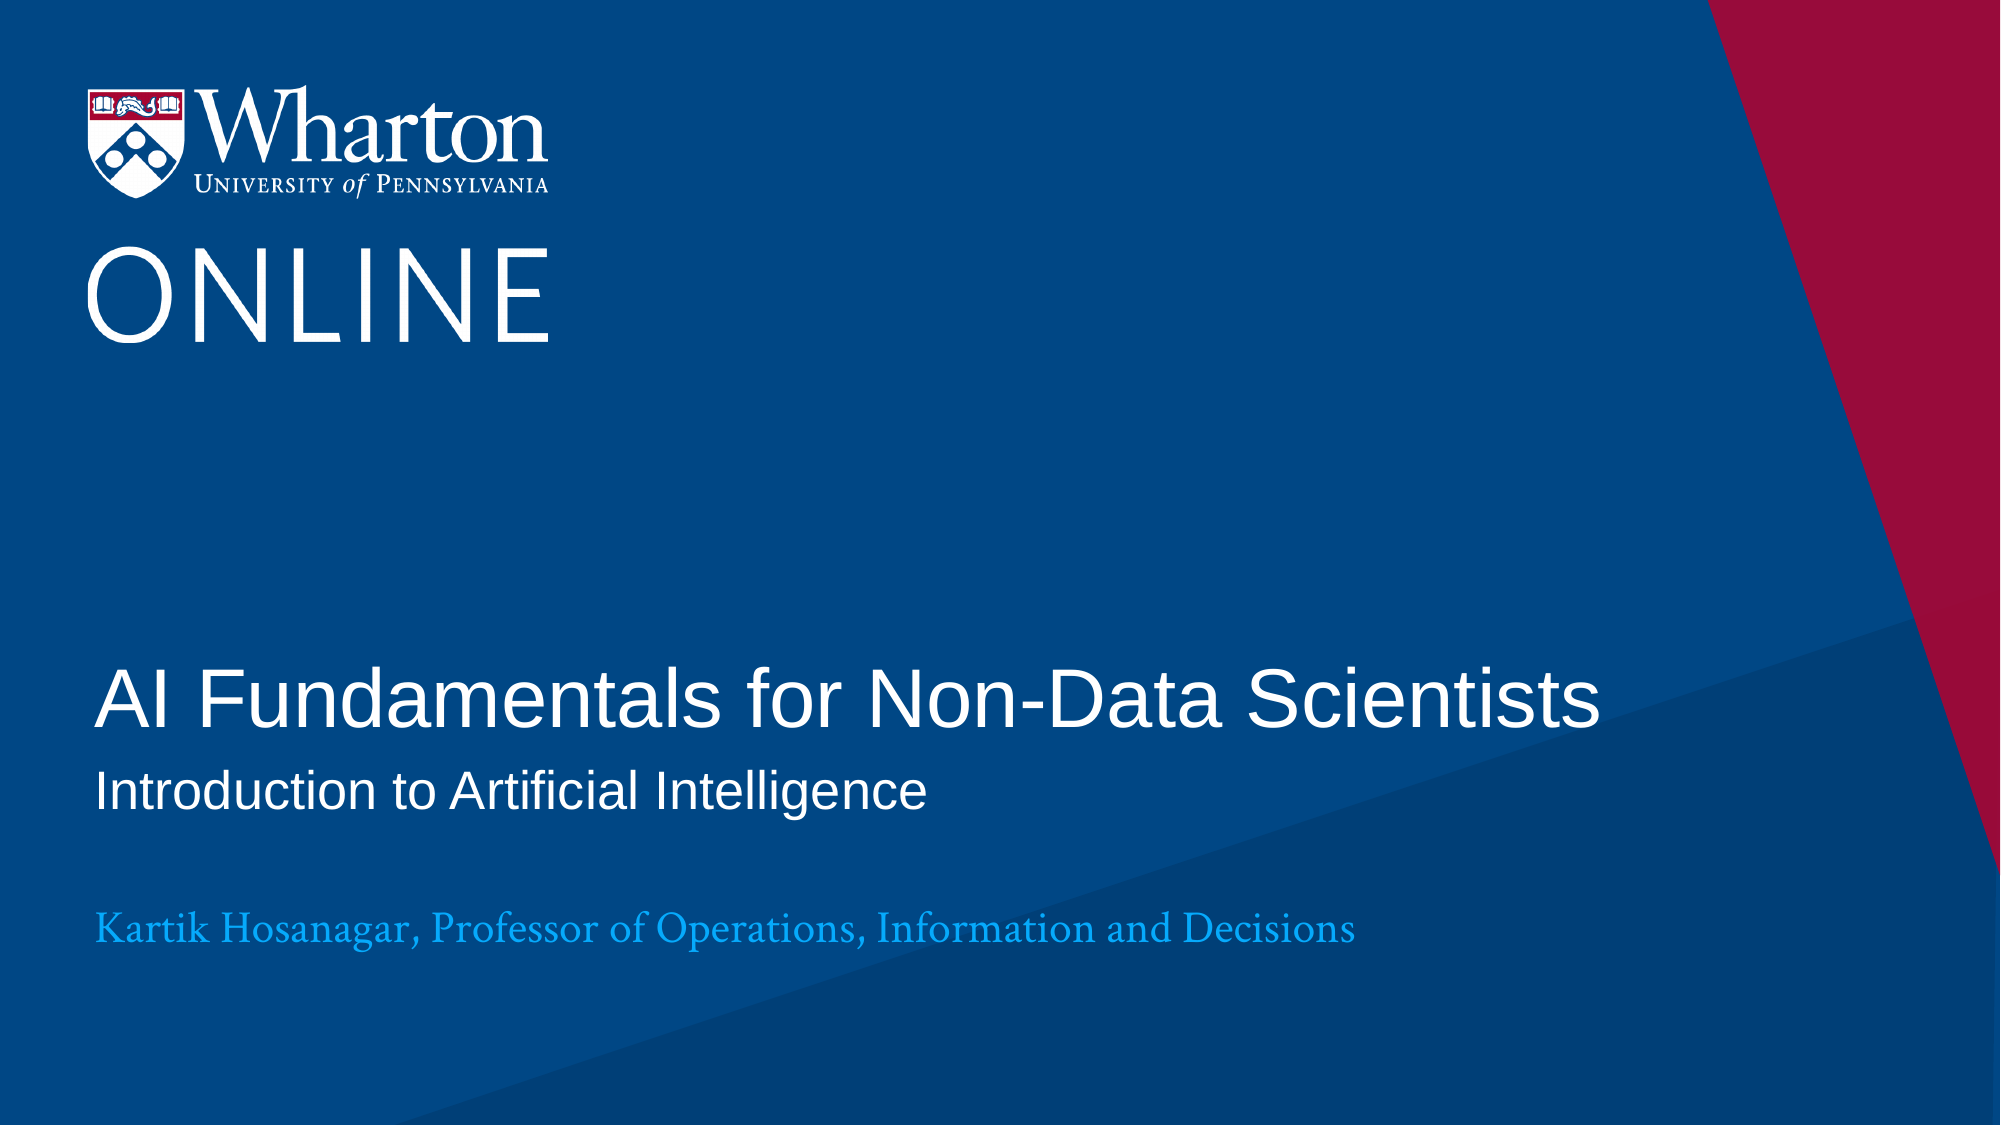

# AI Fundamentals for Non-Data Scientists
Introduction to Artificial Intelligence
Kartik Hosanagar, Professor of Operations, Information and Decisions